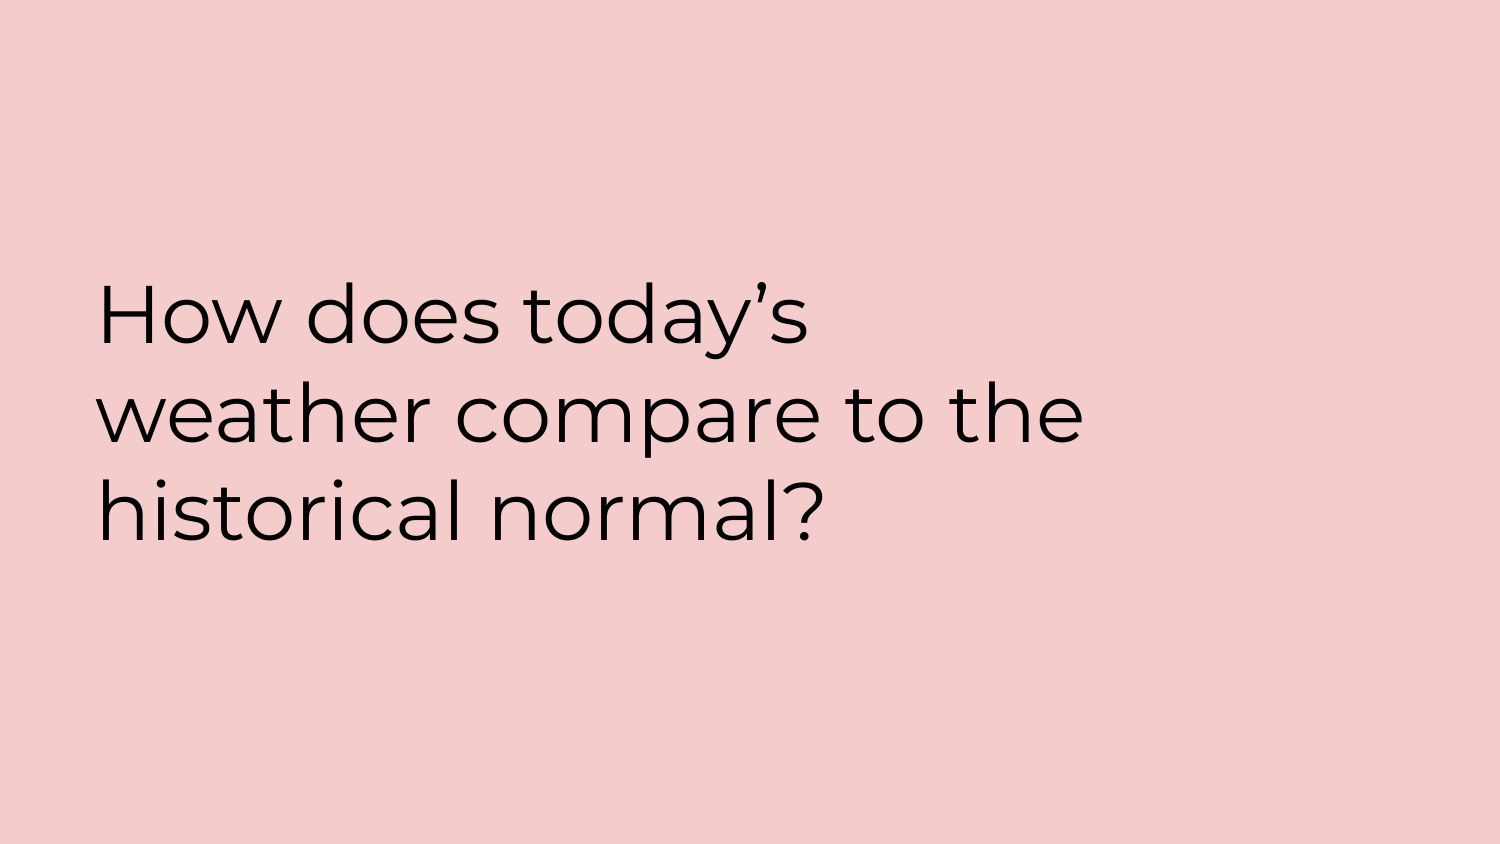

# How does today’s weather compare to the historical normal?